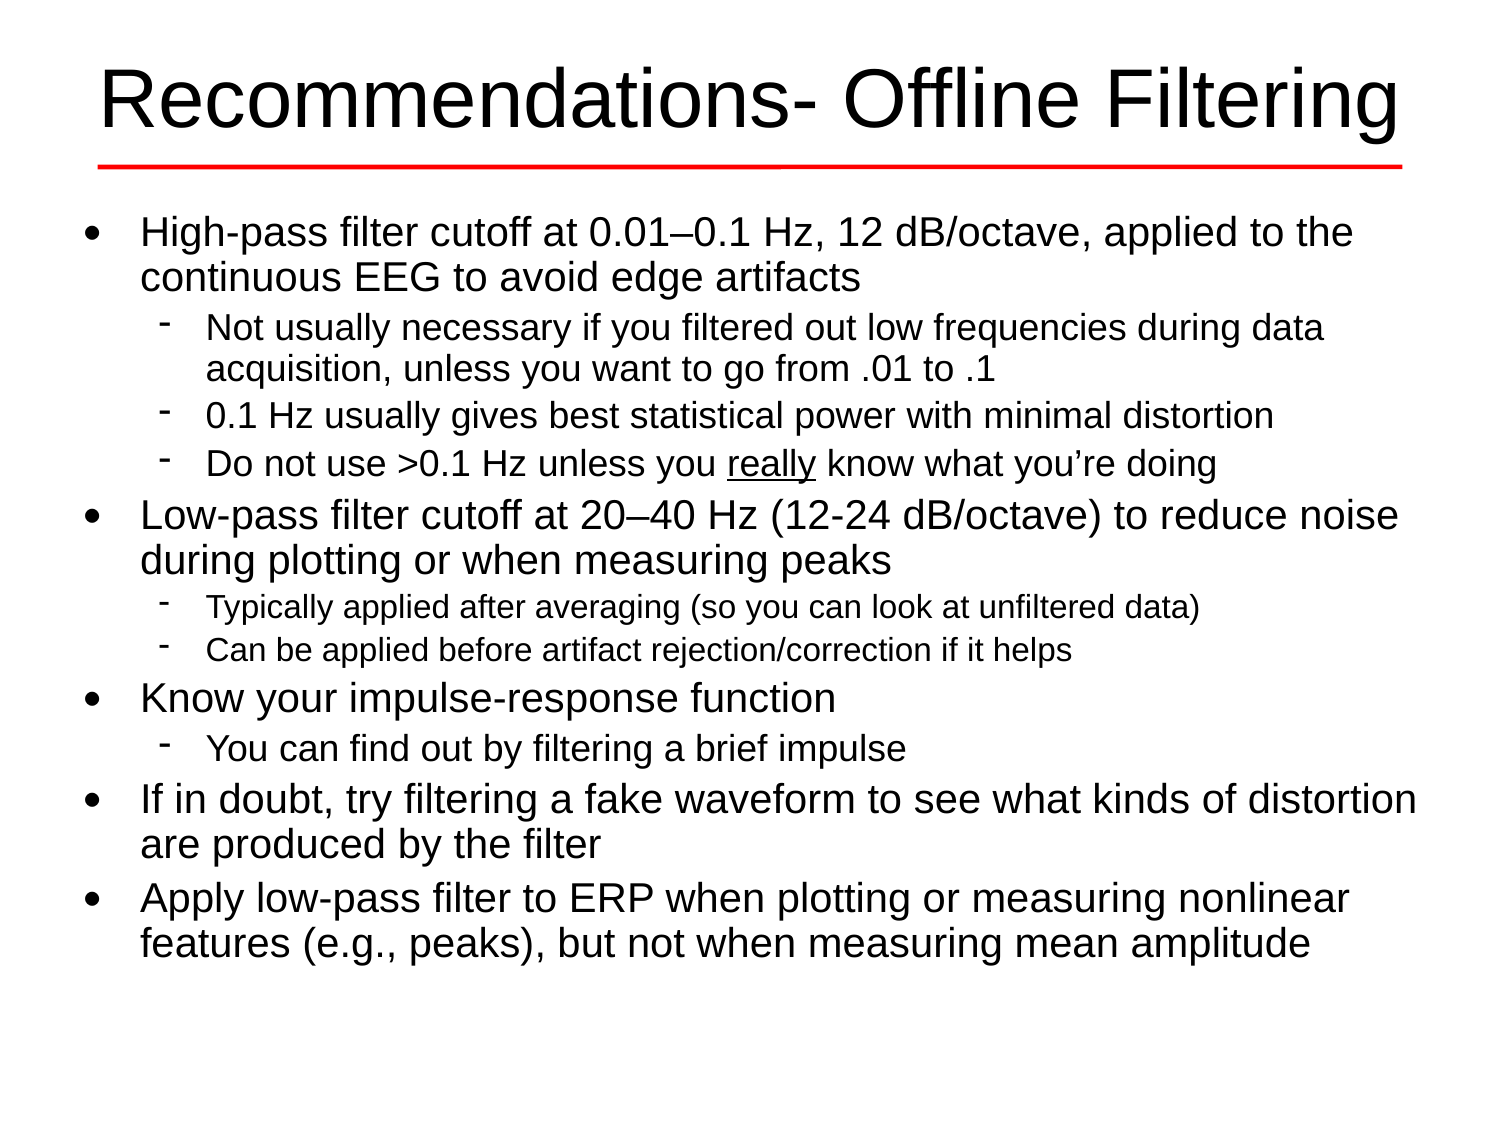

# Recommendations- Offline Filtering

High-pass filter cutoff at 0.01–0.1 Hz, 12 dB/octave, applied to the continuous EEG to avoid edge artifacts
Not usually necessary if you filtered out low frequencies during data acquisition, unless you want to go from .01 to .1
0.1 Hz usually gives best statistical power with minimal distortion
Do not use >0.1 Hz unless you really know what you’re doing
Low-pass filter cutoff at 20–40 Hz (12-24 dB/octave) to reduce noise during plotting or when measuring peaks
Typically applied after averaging (so you can look at unfiltered data)
Can be applied before artifact rejection/correction if it helps
Know your impulse-response function
You can find out by filtering a brief impulse
If in doubt, try filtering a fake waveform to see what kinds of distortion are produced by the filter
Apply low-pass filter to ERP when plotting or measuring nonlinear features (e.g., peaks), but not when measuring mean amplitude